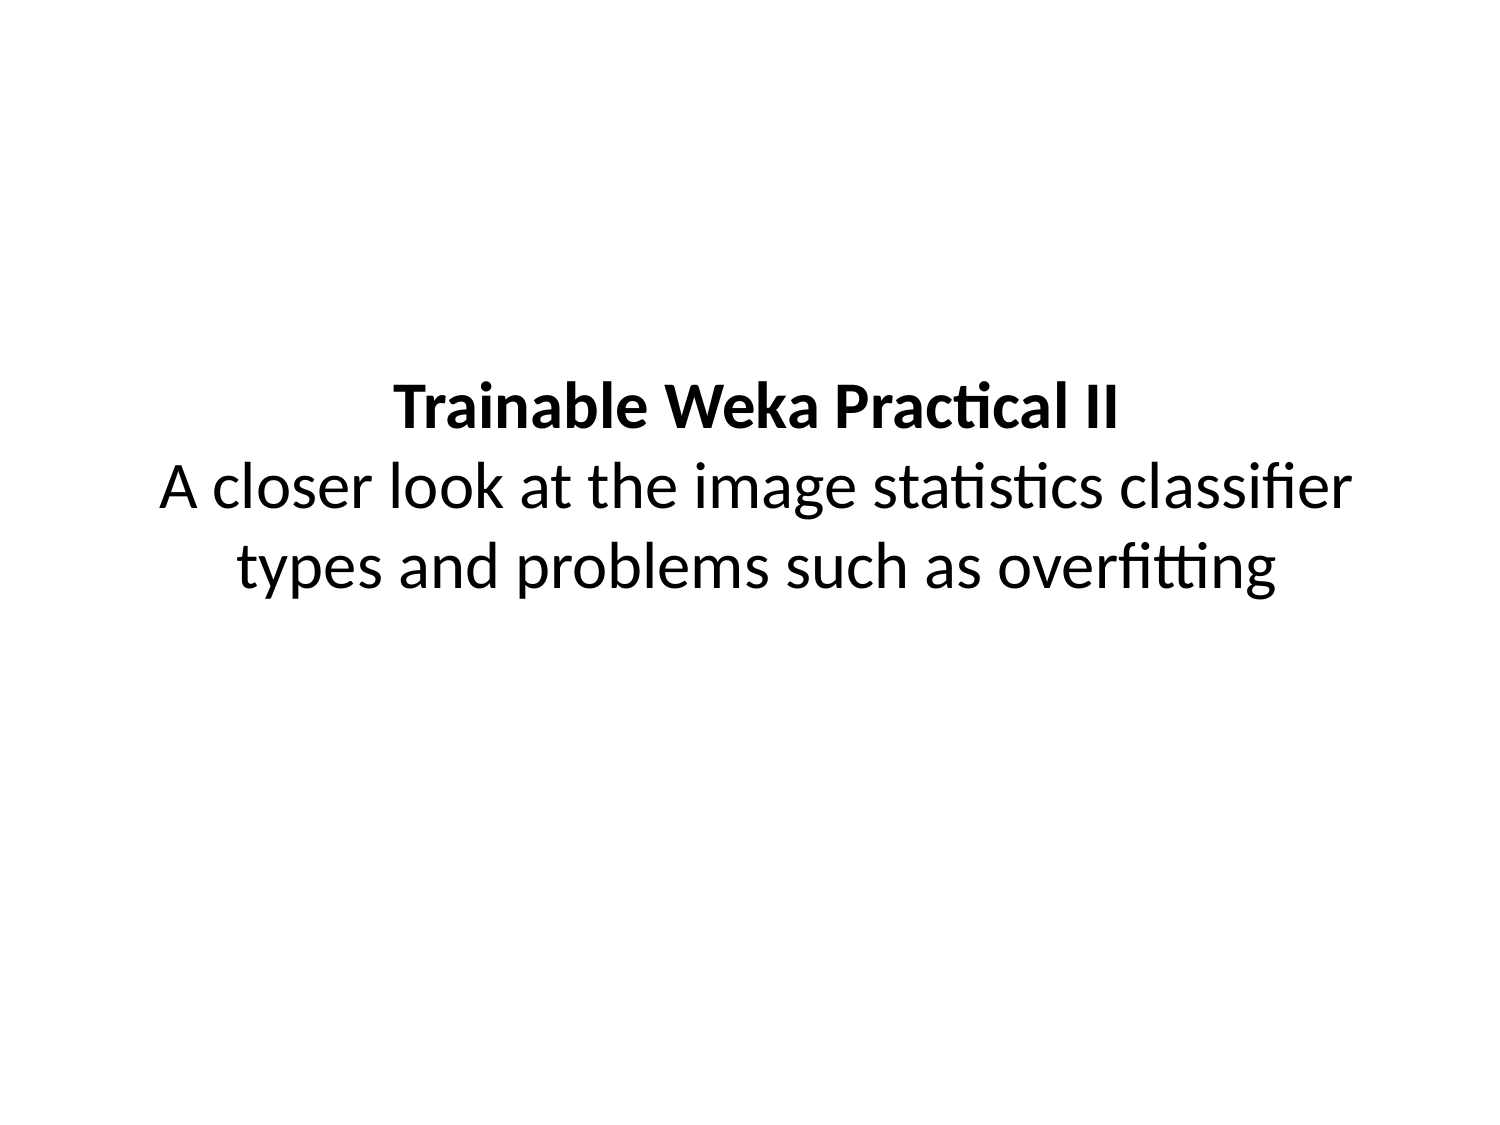

Trainable Weka Practical II
A closer look at the image statistics classifier types and problems such as overfitting